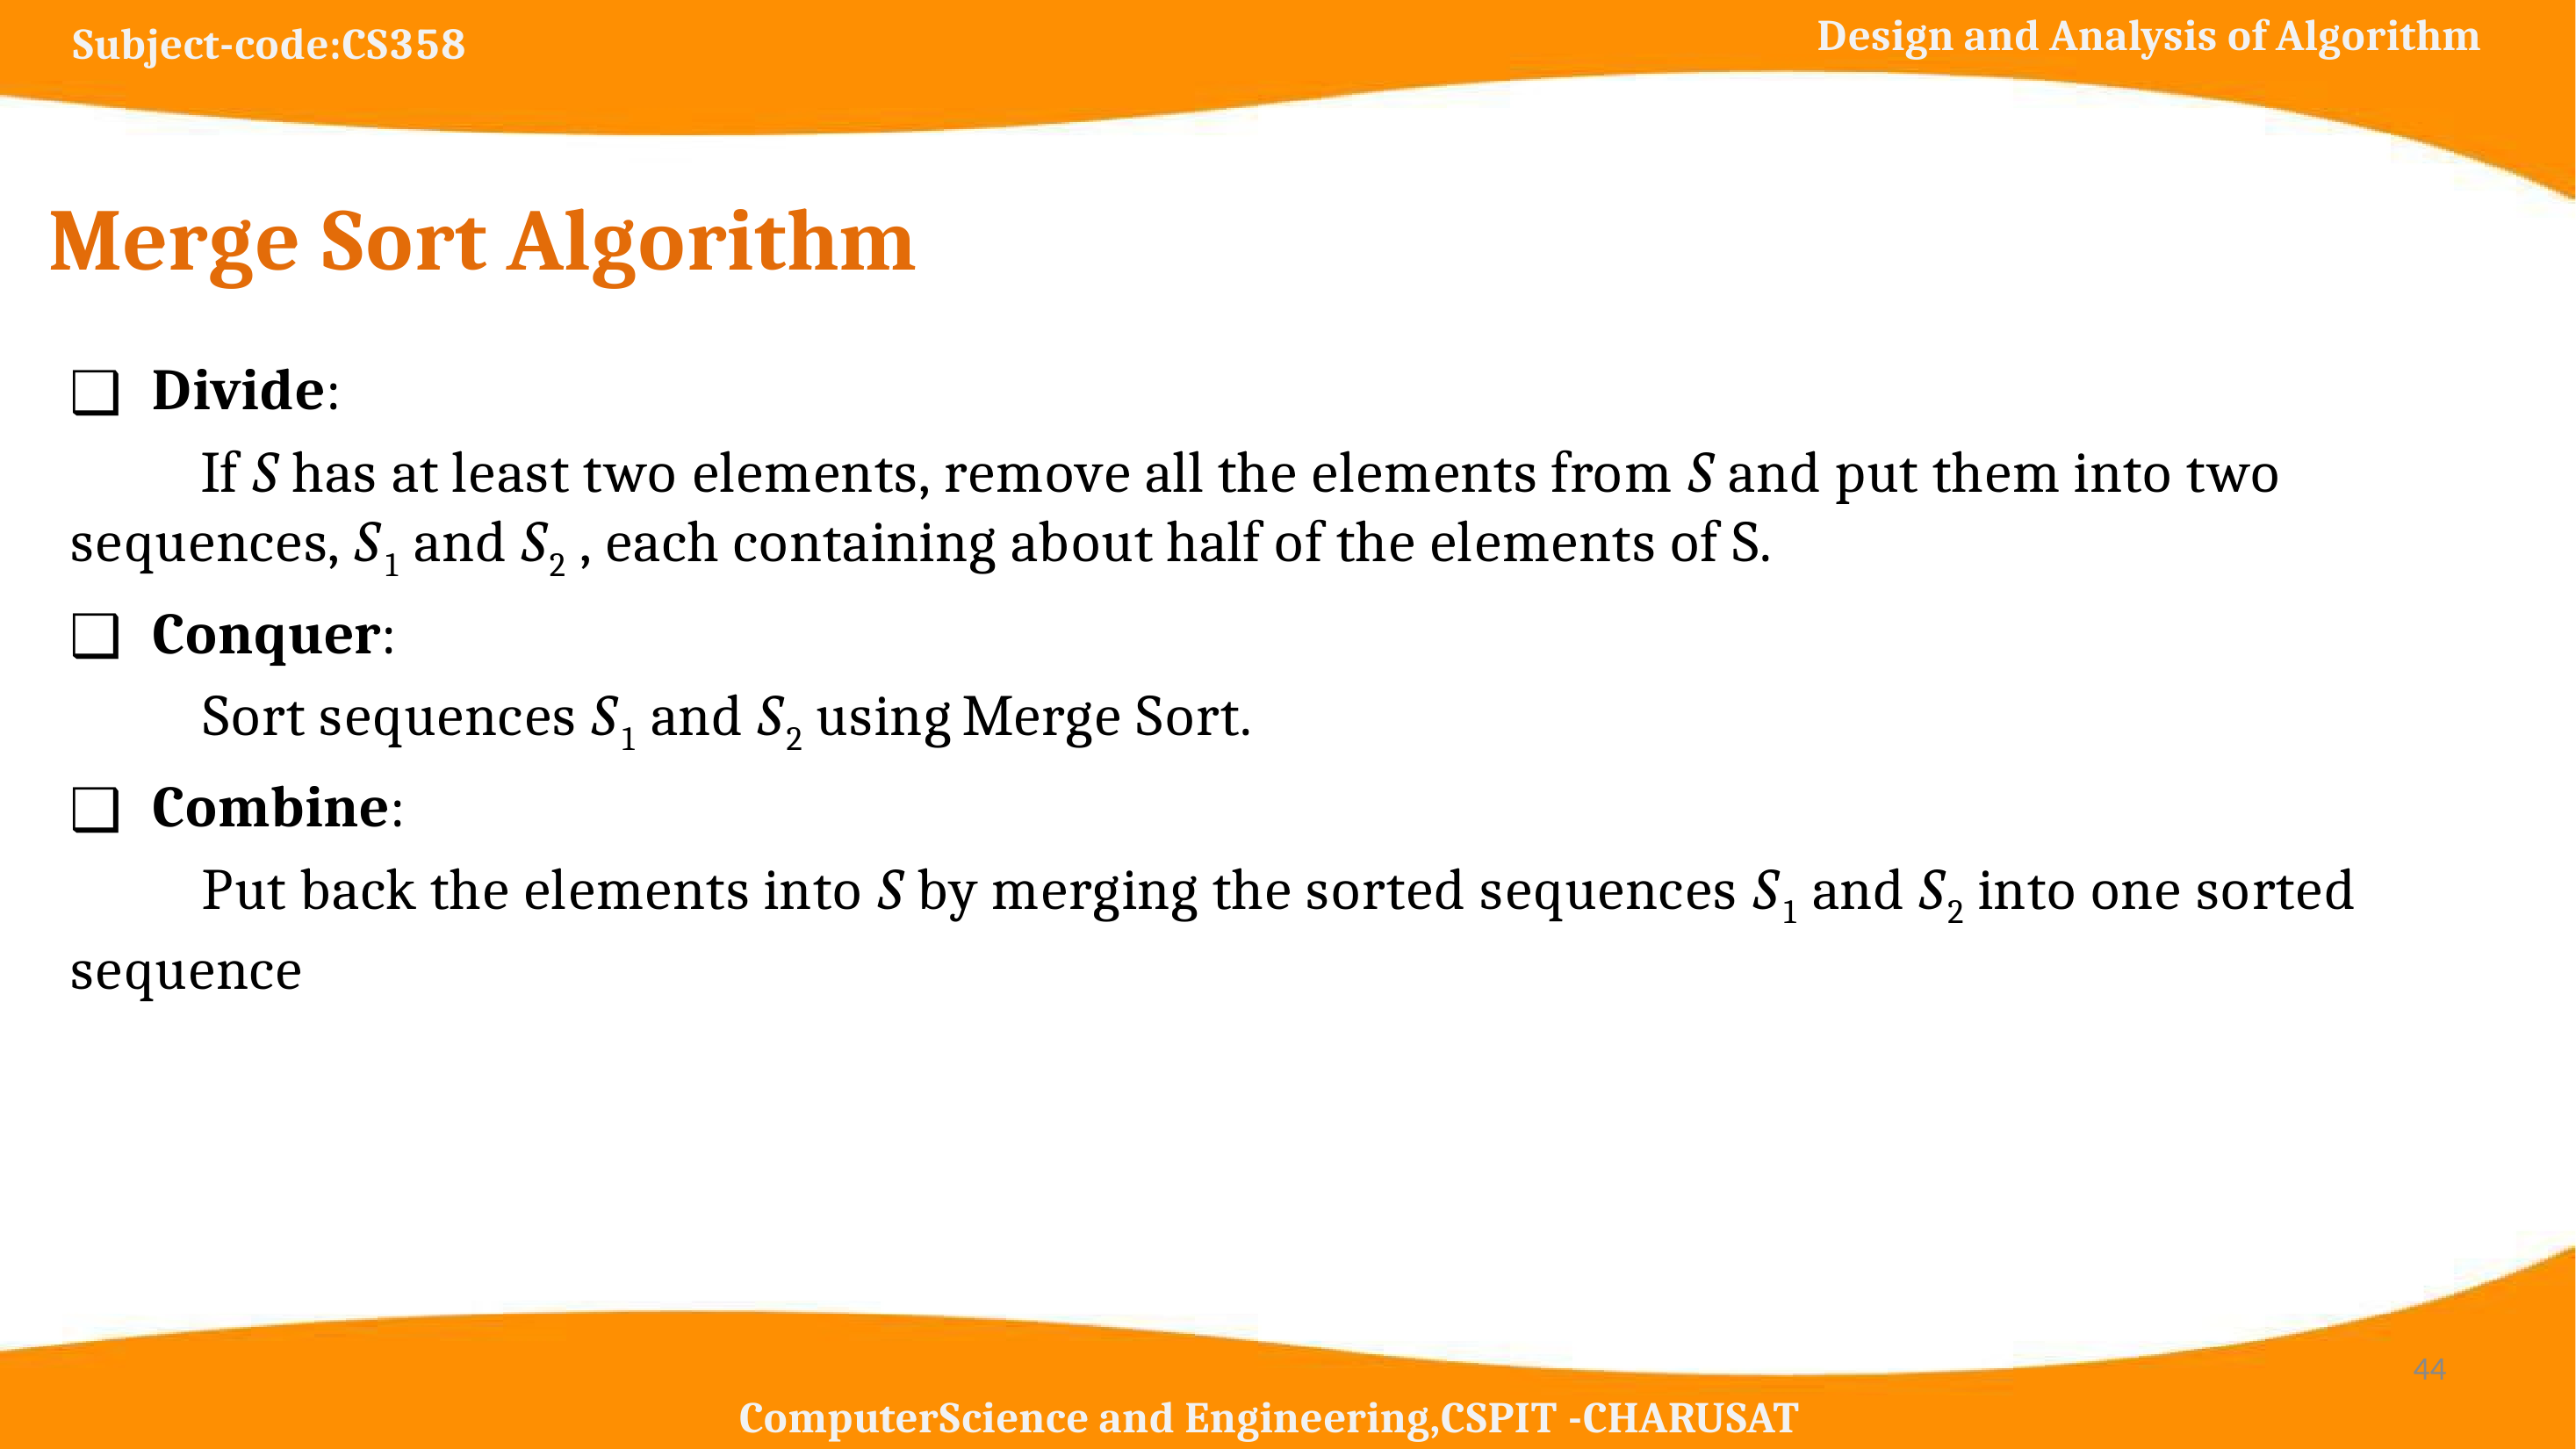

# Merge Sort Algorithm
Divide:
	If S has at least two elements, remove all the elements from S and put them into two 	sequences, S1 and S2 , each containing about half of the elements of S.
Conquer:
	Sort sequences S1 and S2 using Merge Sort.
Combine:
	Put back the elements into S by merging the sorted sequences S1 and S2 into one sorted 	sequence
44